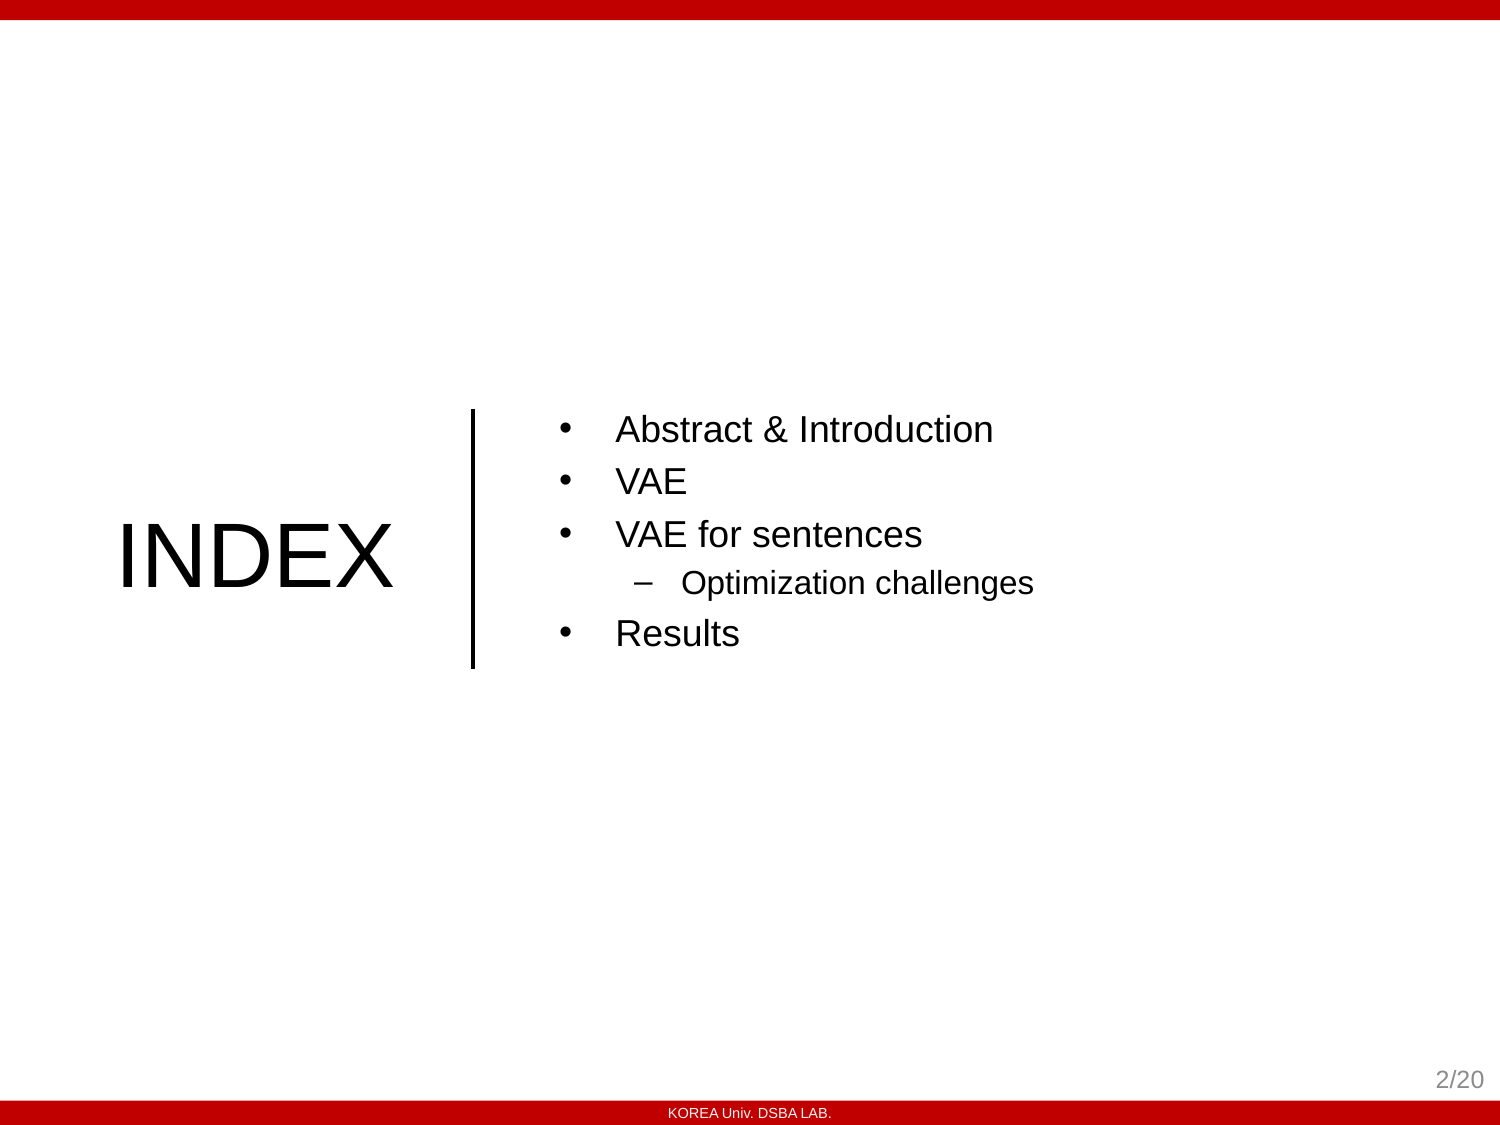

Abstract & Introduction
VAE
VAE for sentences
Optimization challenges
Results
# INDEX
2/20